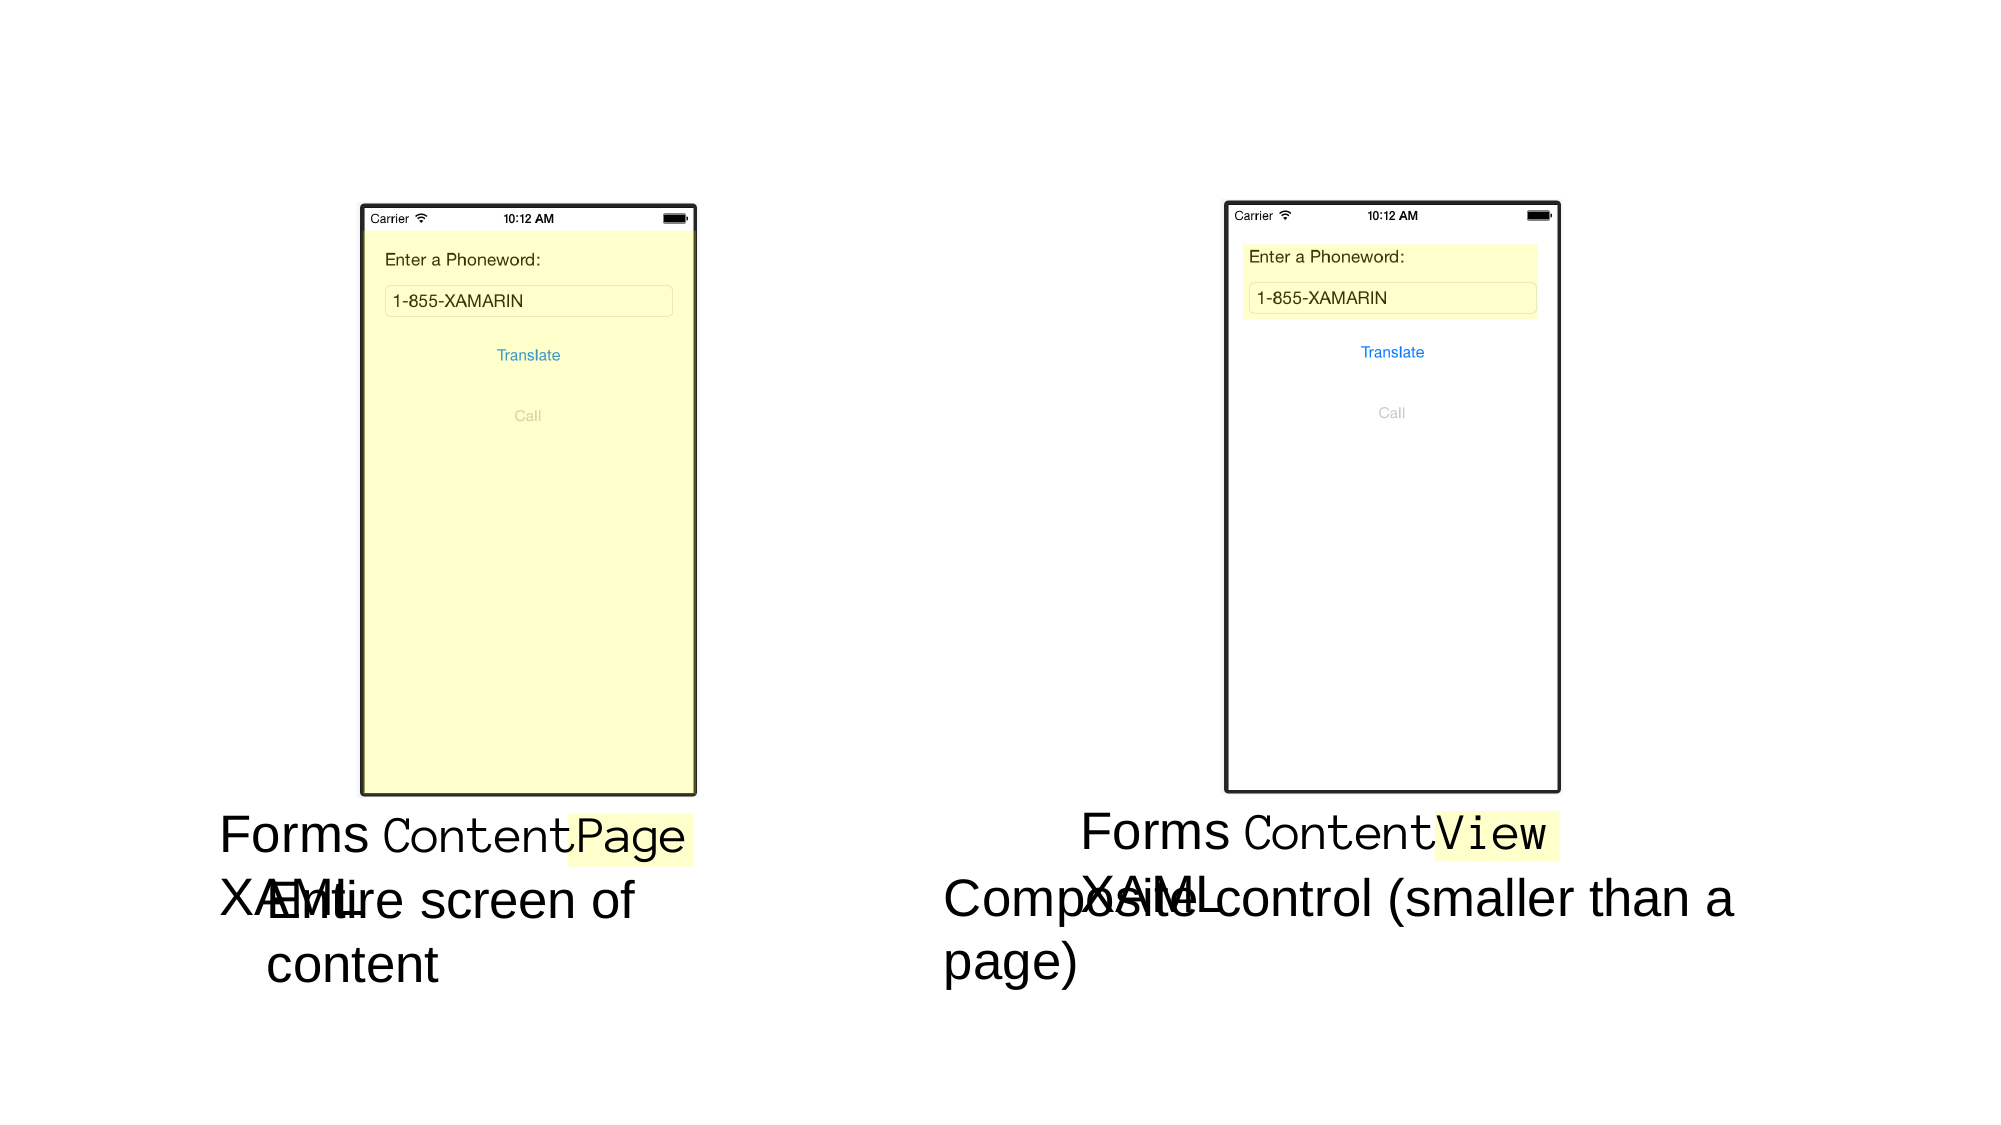

Forms ContentView XAML
Forms ContentPage XAML

Composite control (smaller than a page)
Entire screen of content